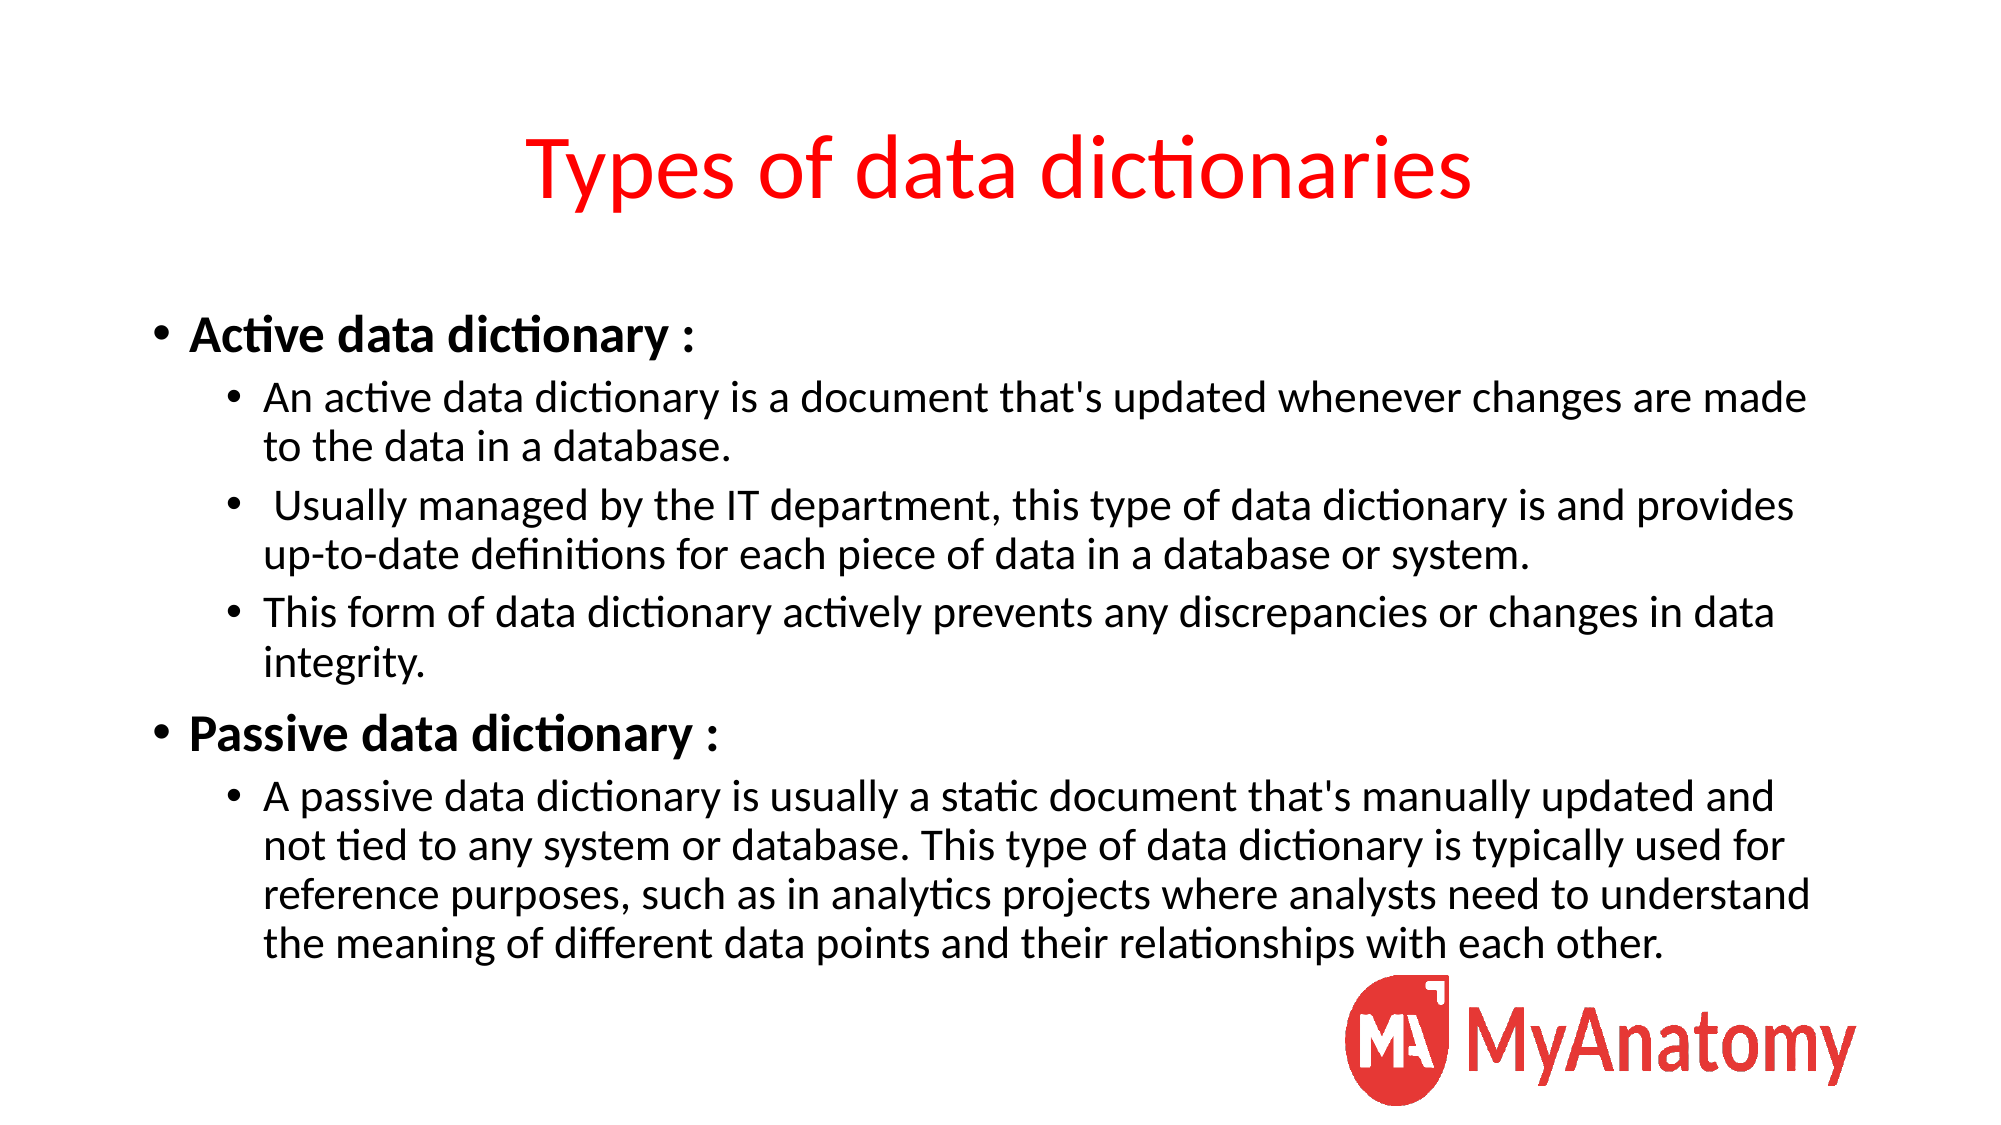

# Types of data dictionaries
Active data dictionary :
An active data dictionary is a document that's updated whenever changes are made to the data in a database.
 Usually managed by the IT department, this type of data dictionary is and provides up-to-date definitions for each piece of data in a database or system.
This form of data dictionary actively prevents any discrepancies or changes in data integrity.
Passive data dictionary :
A passive data dictionary is usually a static document that's manually updated and not tied to any system or database. This type of data dictionary is typically used for reference purposes, such as in analytics projects where analysts need to understand the meaning of different data points and their relationships with each other.